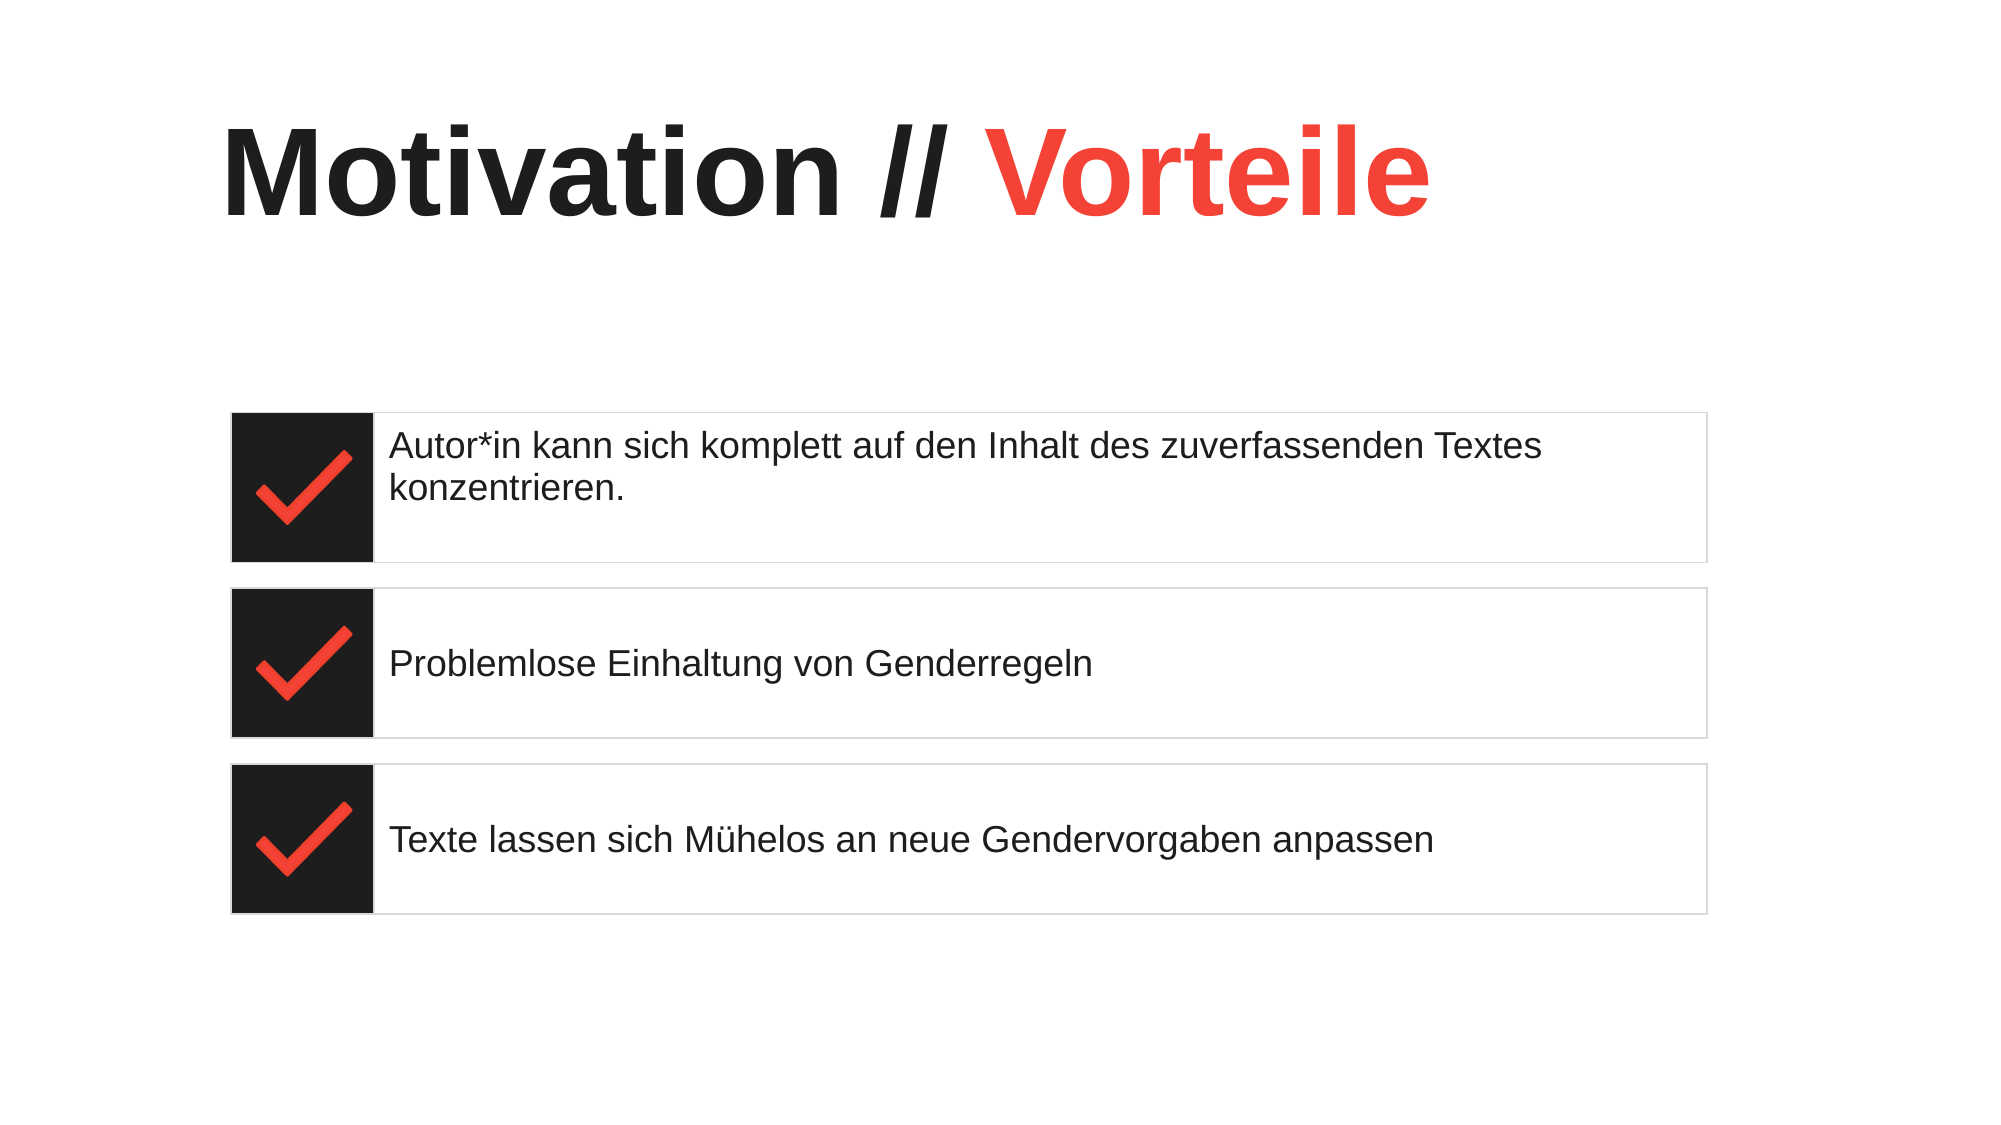

Motivation // Vorteile
|  | Autor\*in kann sich komplett auf den Inhalt des zuverfassenden Textes konzentrieren. |
| --- | --- |

|  | Problemlose Einhaltung von Genderregeln  - |
| --- | --- |

|  | Texte lassen sich Mühelos an neue Gendervorgaben anpassen - |
| --- | --- |